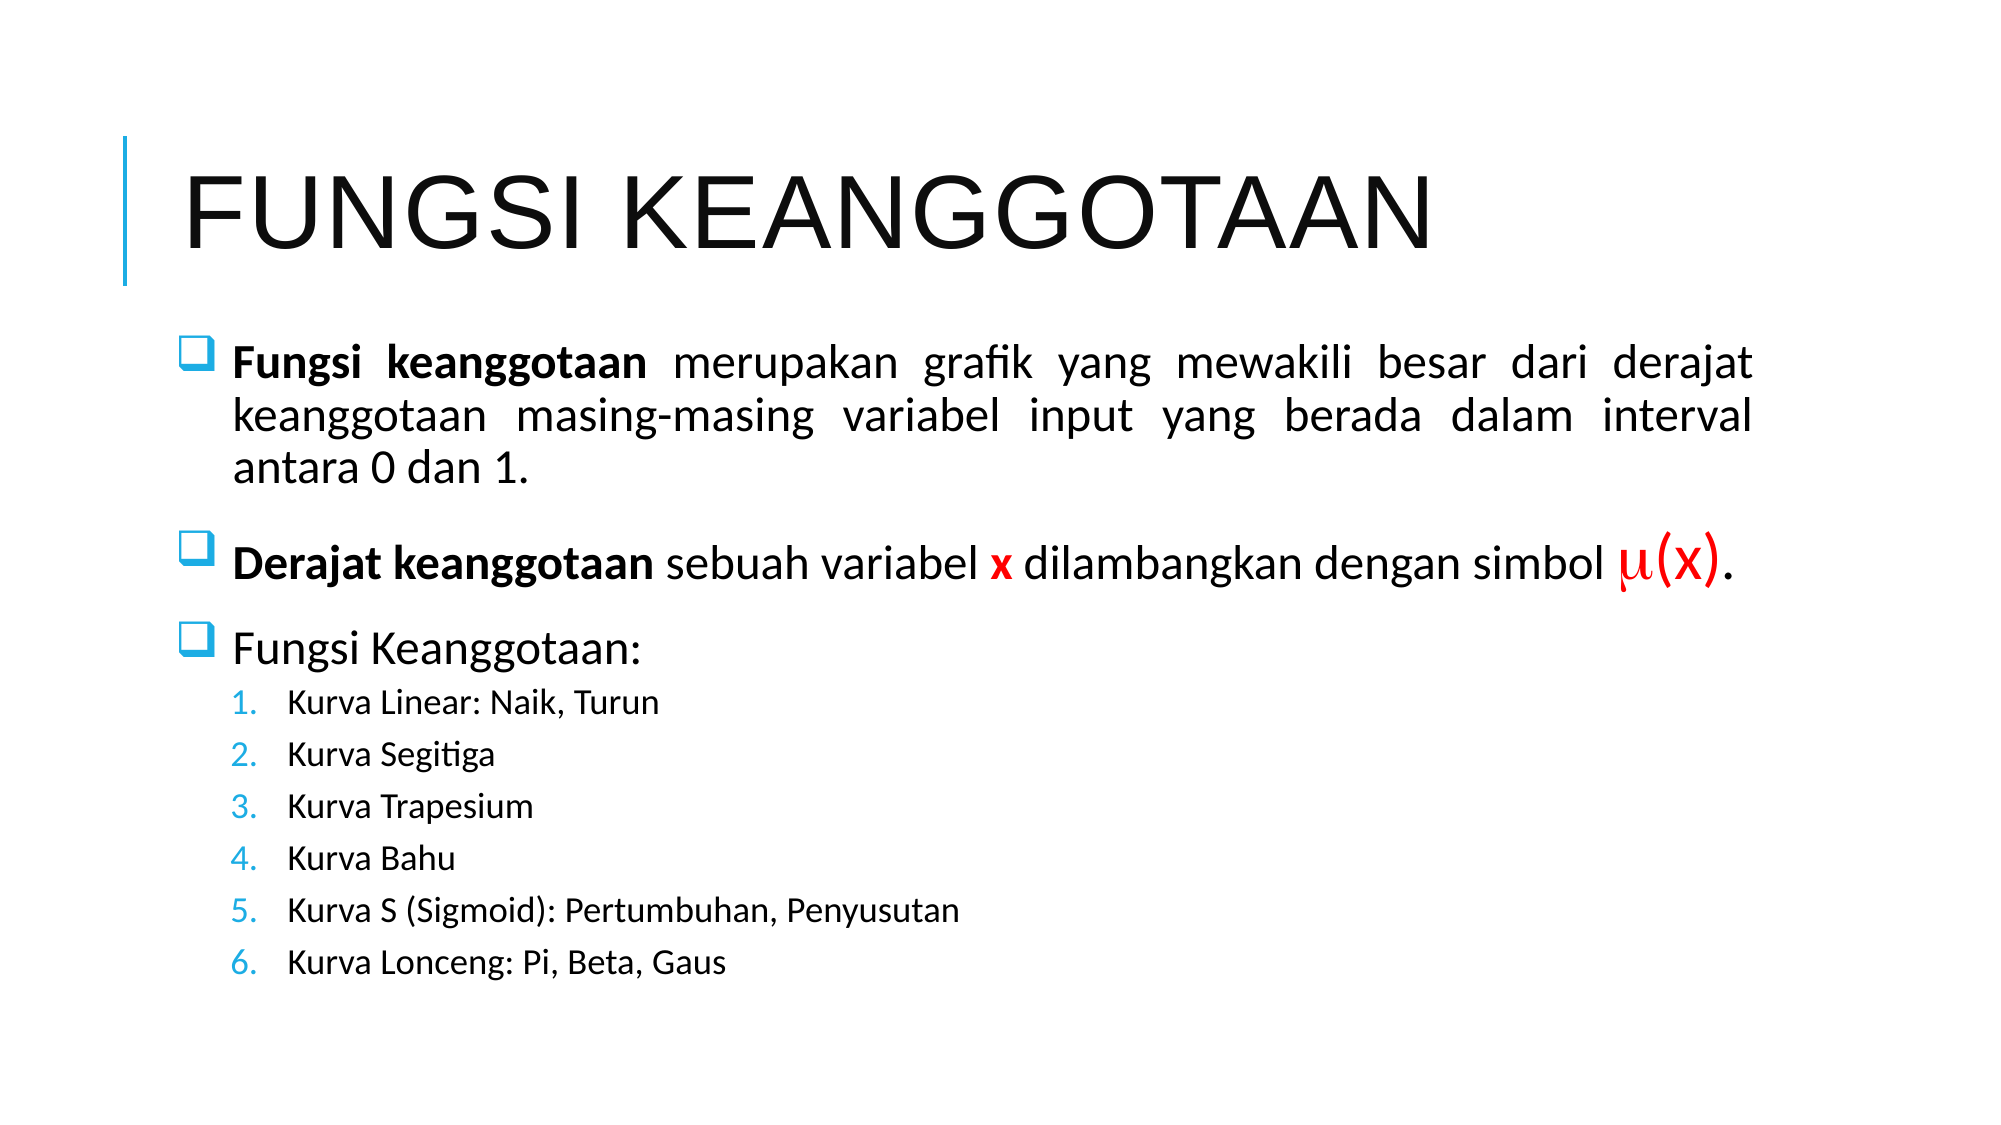

# FUNGSI KEANGGOTAAN
Fungsi keanggotaan merupakan grafik yang mewakili besar dari derajat keanggotaan masing-masing variabel input yang berada dalam interval antara 0 dan 1.
Derajat keanggotaan sebuah variabel x dilambangkan dengan simbol μ(x).
Fungsi Keanggotaan:
Kurva Linear: Naik, Turun
Kurva Segitiga
Kurva Trapesium
Kurva Bahu
Kurva S (Sigmoid): Pertumbuhan, Penyusutan
Kurva Lonceng: Pi, Beta, Gaus